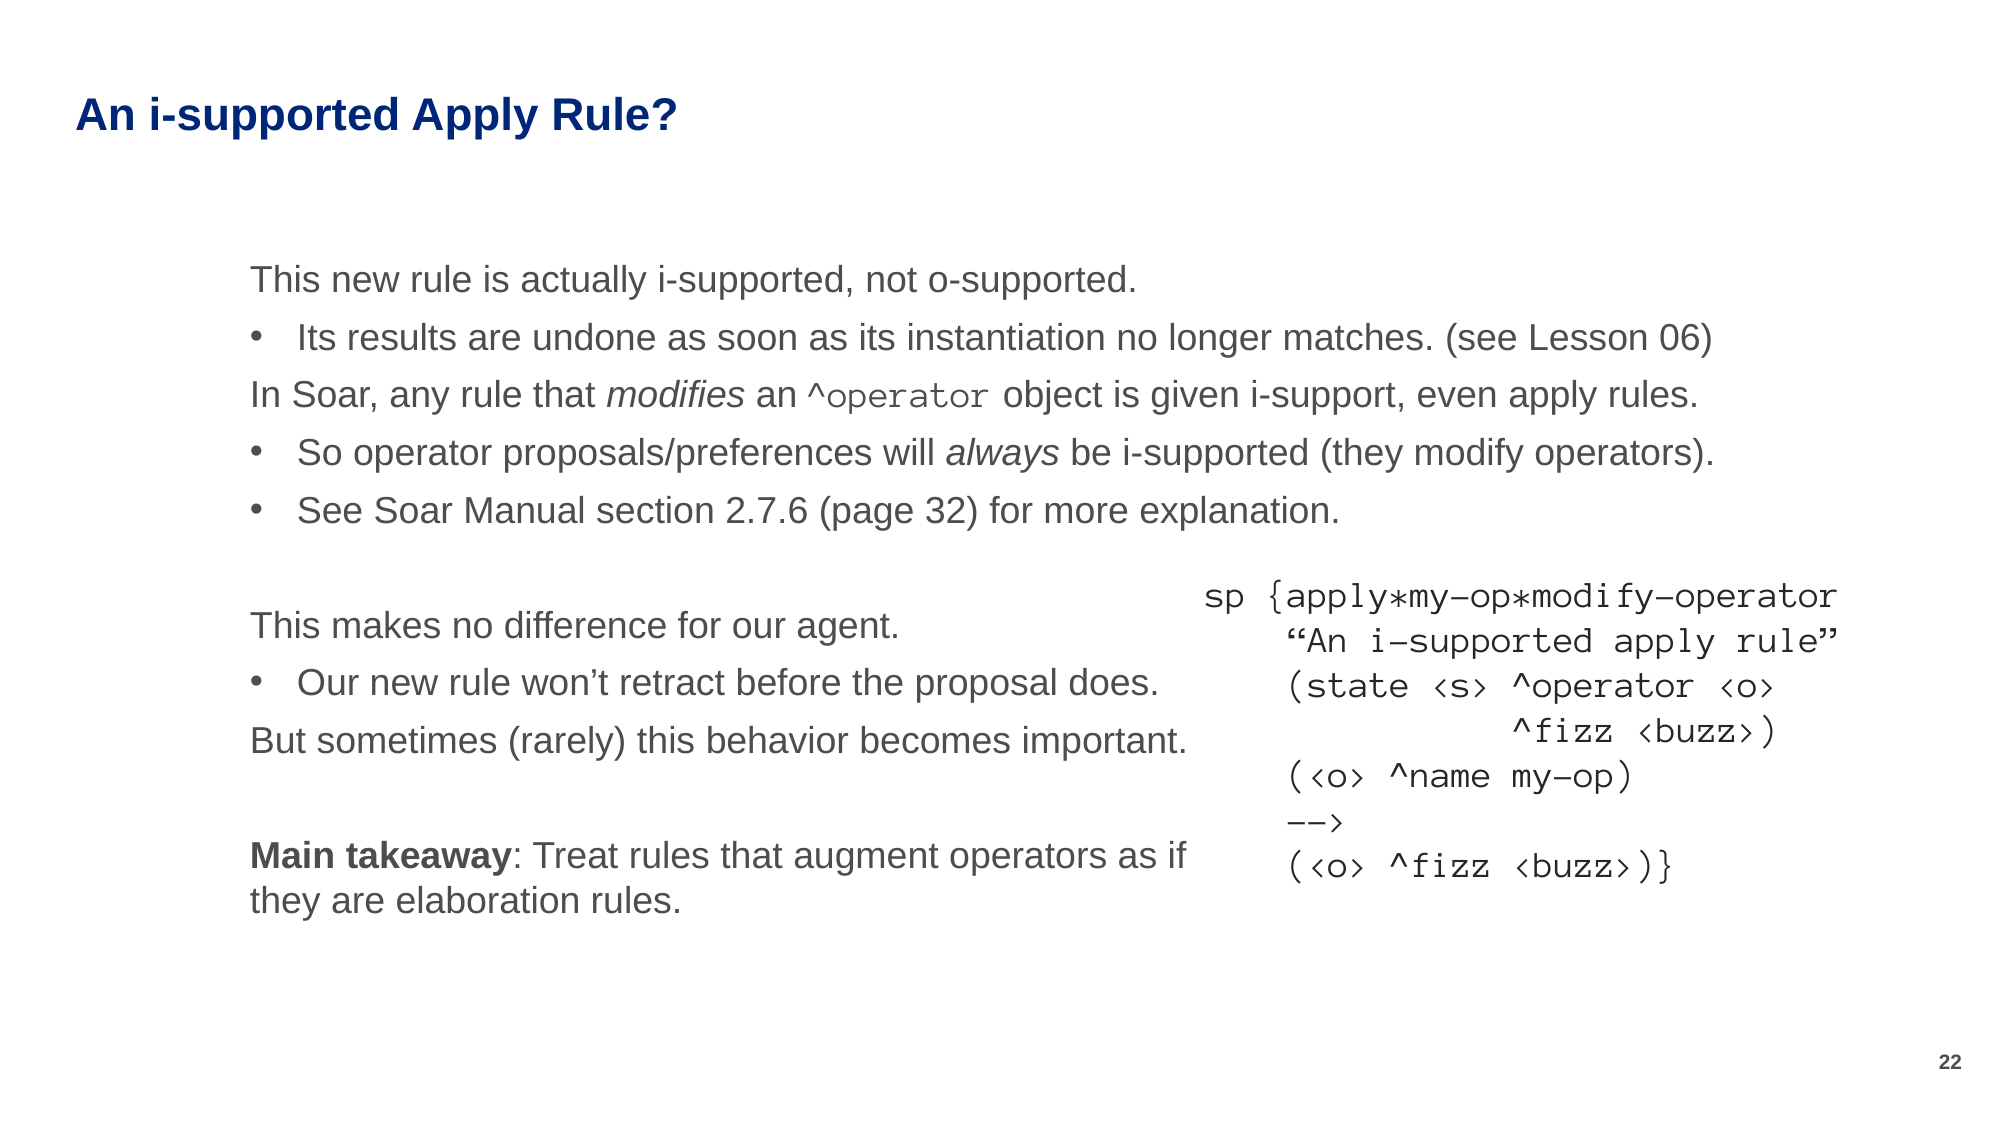

# An i-supported Apply Rule?
This new rule is actually i-supported, not o-supported.
Its results are undone as soon as its instantiation no longer matches. (see Lesson 06)
In Soar, any rule that modifies an ^operator object is given i-support, even apply rules.
So operator proposals/preferences will always be i-supported (they modify operators).
See Soar Manual section 2.7.6 (page 32) for more explanation.

This makes no difference for our agent.
Our new rule won’t retract before the proposal does.
But sometimes (rarely) this behavior becomes important.

Main takeaway: Treat rules that augment operators as if
they are elaboration rules.
sp {apply*my-op*modify-operator
    “An i-supported apply rule”
    (state <s> ^operator <o>
               ^fizz <buzz>)
    (<o> ^name my-op)
    -->
    (<o> ^fizz <buzz>)}